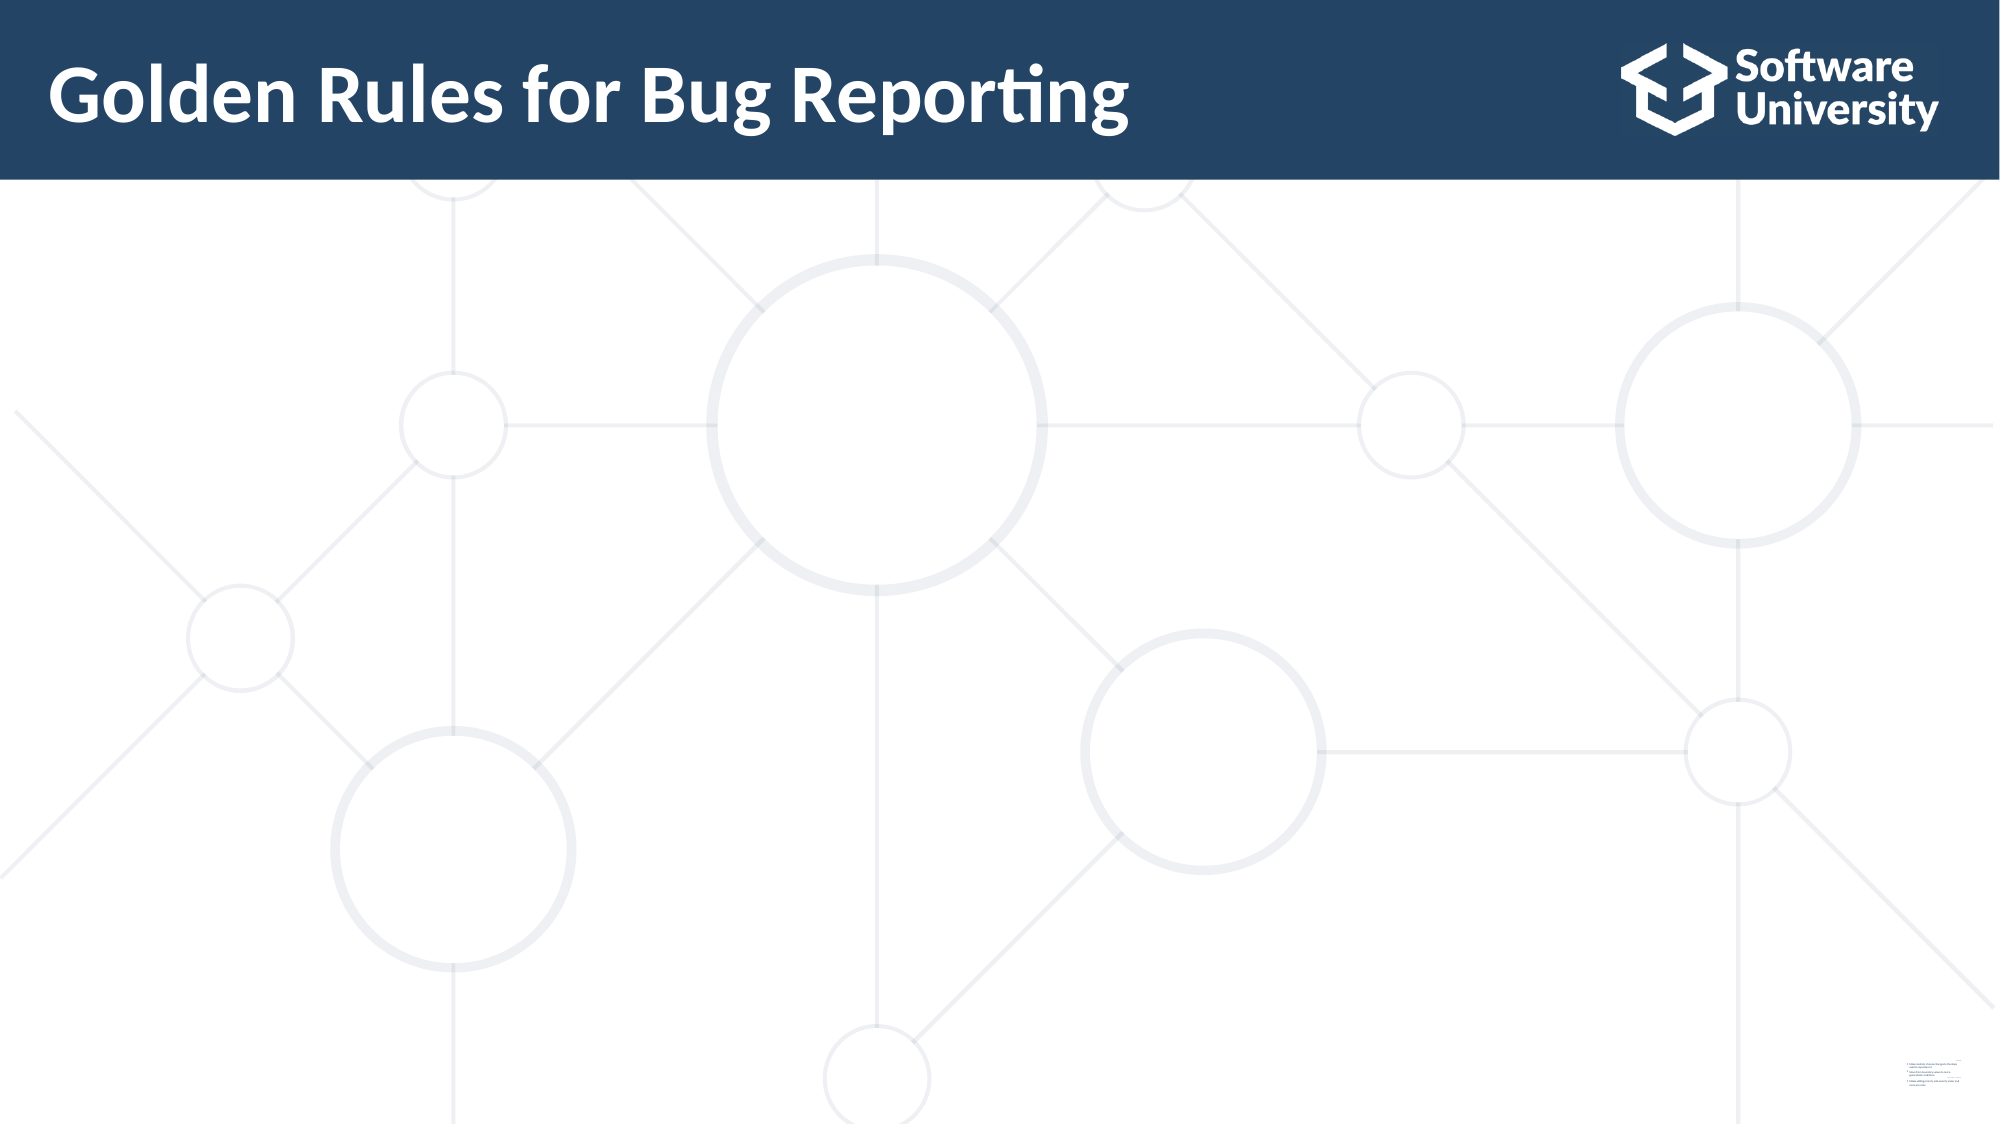

# Golden Rules for Bug Reporting
Isolate the defect
Make carefully chosen changes to the steps used to reproduce it
Move from boundary values to more  generalized conditions
Provide information on the defect's impact
Makes setting priority and severity easier and more accurate